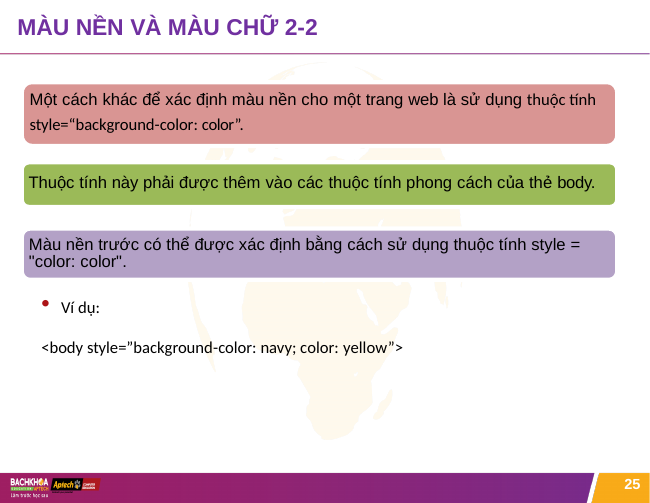

# MÀU NỀN VÀ MÀU CHỮ 2-2

Một cách khác để xác định màu nền cho một trang web là sử dụng thuộc tính  style=“background-color: color”.

Thuộc tính này phải được thêm vào các thuộc tính phong cách của thẻ body.

Màu nền trước có thể được xác định bằng cách sử dụng thuộc tính style =  "color: color".

Ví dụ:
<body style=”background-color: navy; color: yellow”>

25